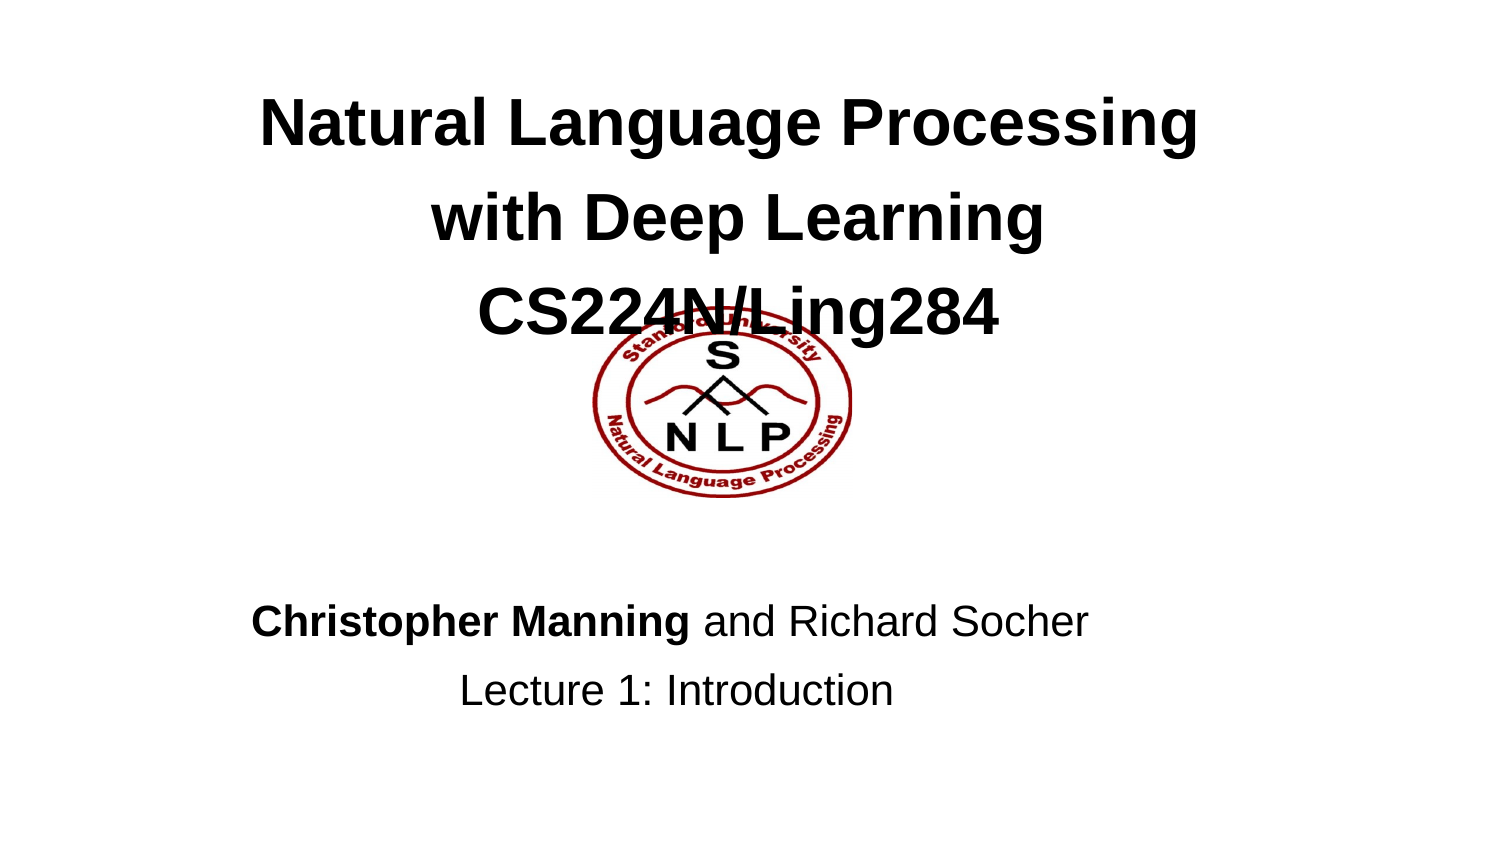

Natural Language Processing  with Deep Learning
CS224N/Ling284
Christopher Manning and Richard Socher  Lecture 1: Introduction